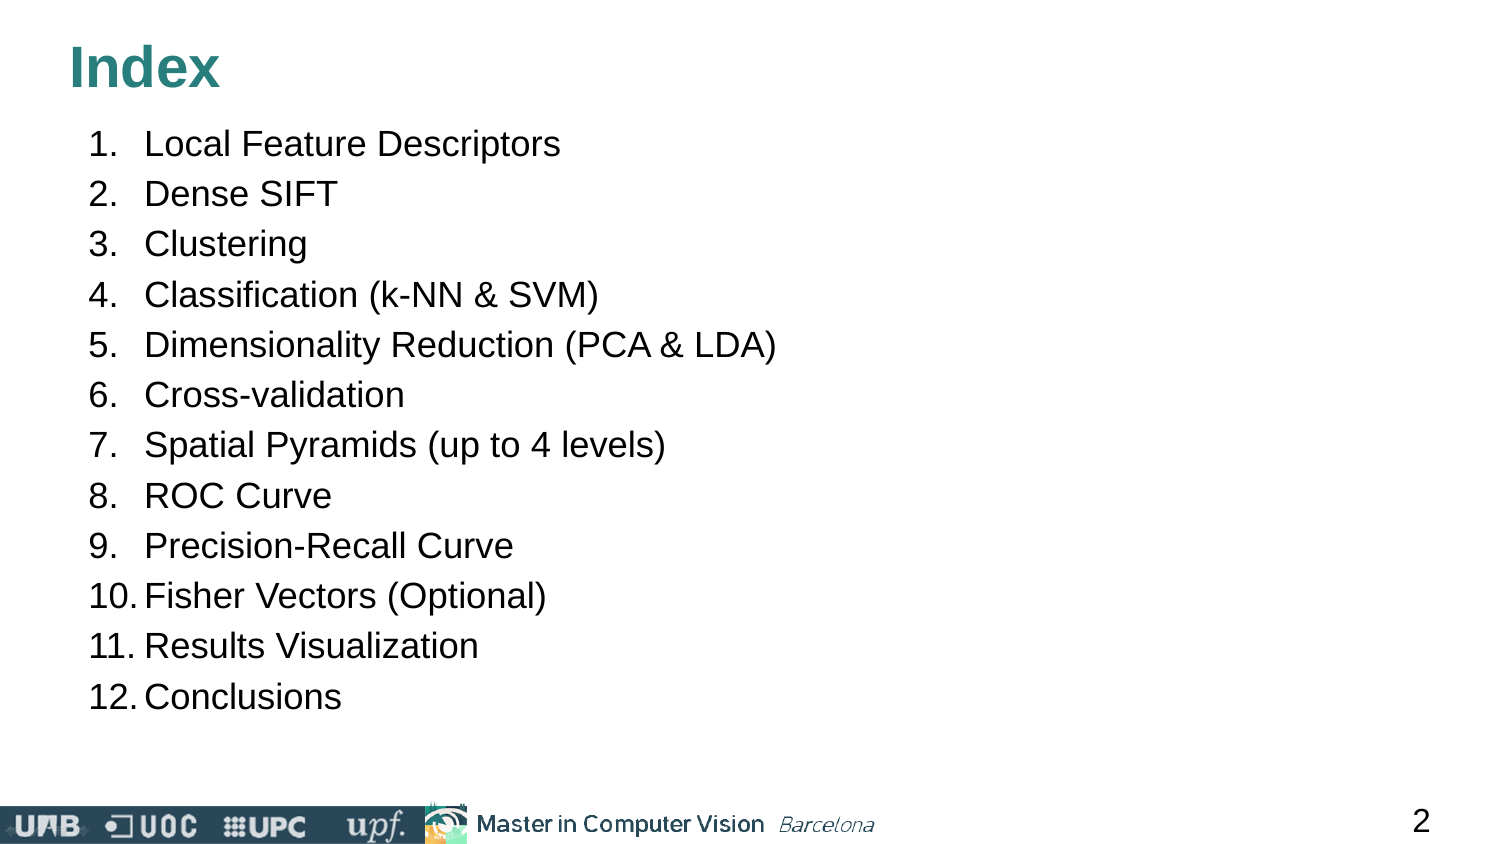

# Index
Local Feature Descriptors
Dense SIFT
Clustering
Classification (k-NN & SVM)
Dimensionality Reduction (PCA & LDA)
Cross-validation
Spatial Pyramids (up to 4 levels)
ROC Curve
Precision-Recall Curve
Fisher Vectors (Optional)
Results Visualization
Conclusions
2